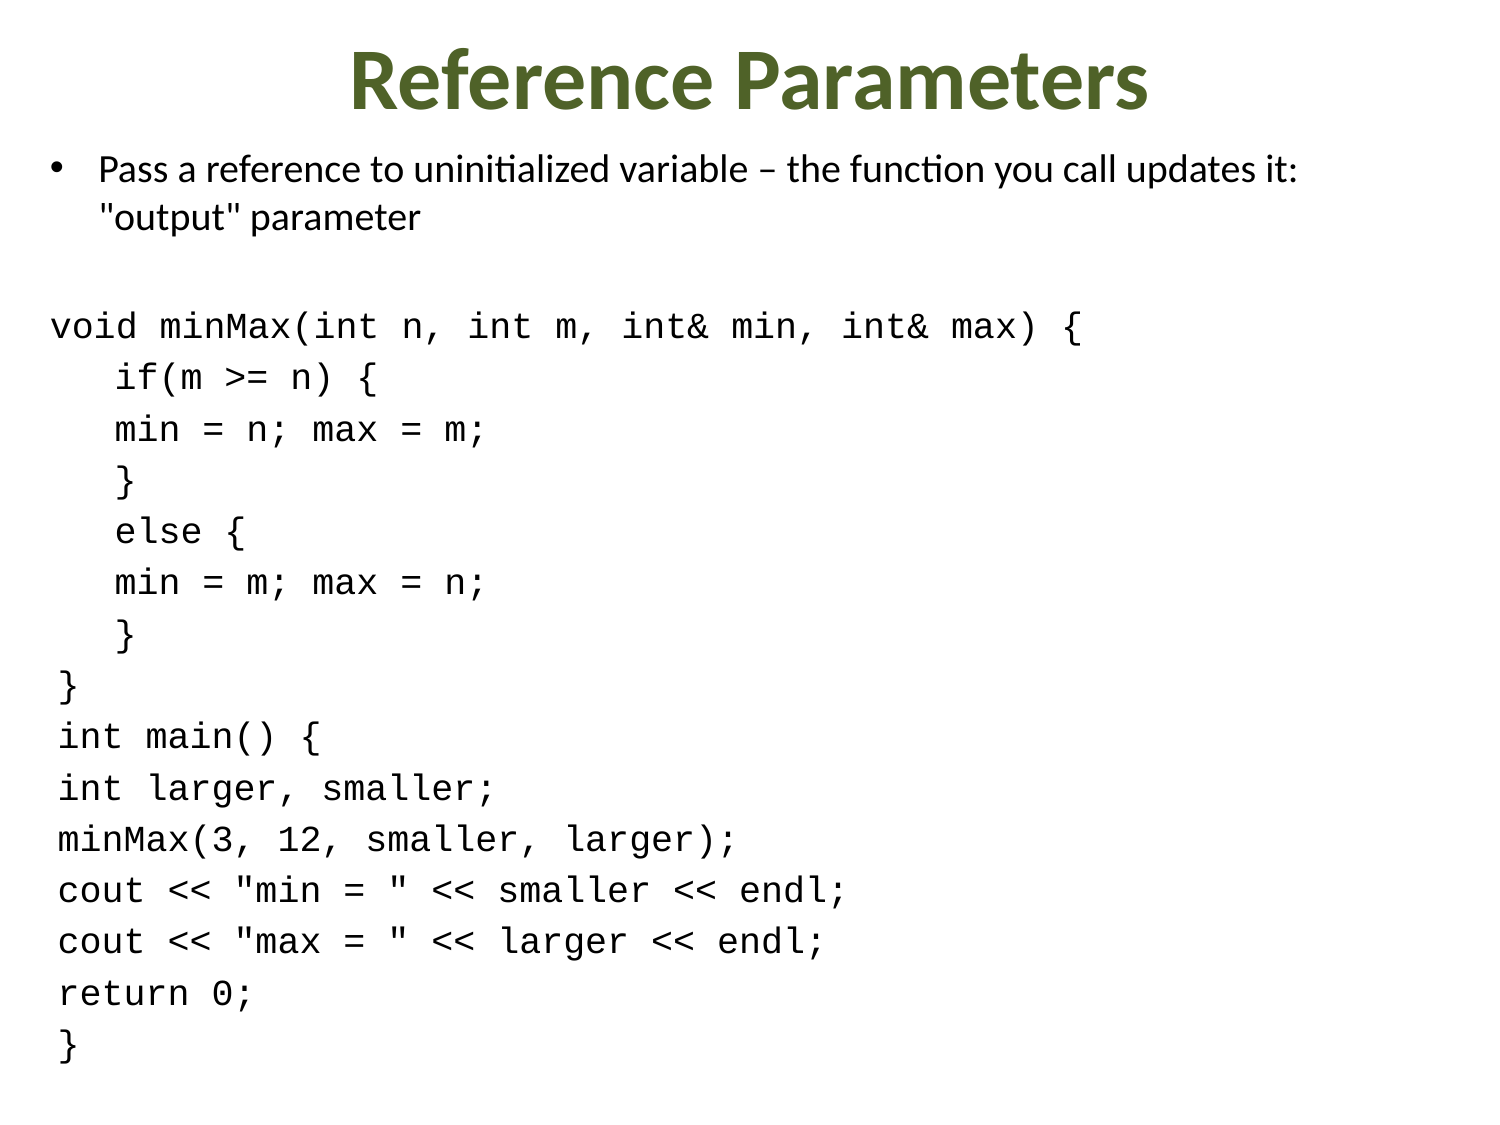

# Reference Parameters
Pass a reference to uninitialized variable – the function you call updates it: "output" parameter

void minMax(int n, int m, int& min, int& max) {
if(m >= n) {
	min = n; max = m;
}
else {
	min = m; max = n;
}
}
int main() {
	int larger, smaller;
	minMax(3, 12, smaller, larger);
	cout << "min = " << smaller << endl;
	cout << "max = " << larger << endl;
	return 0;
}